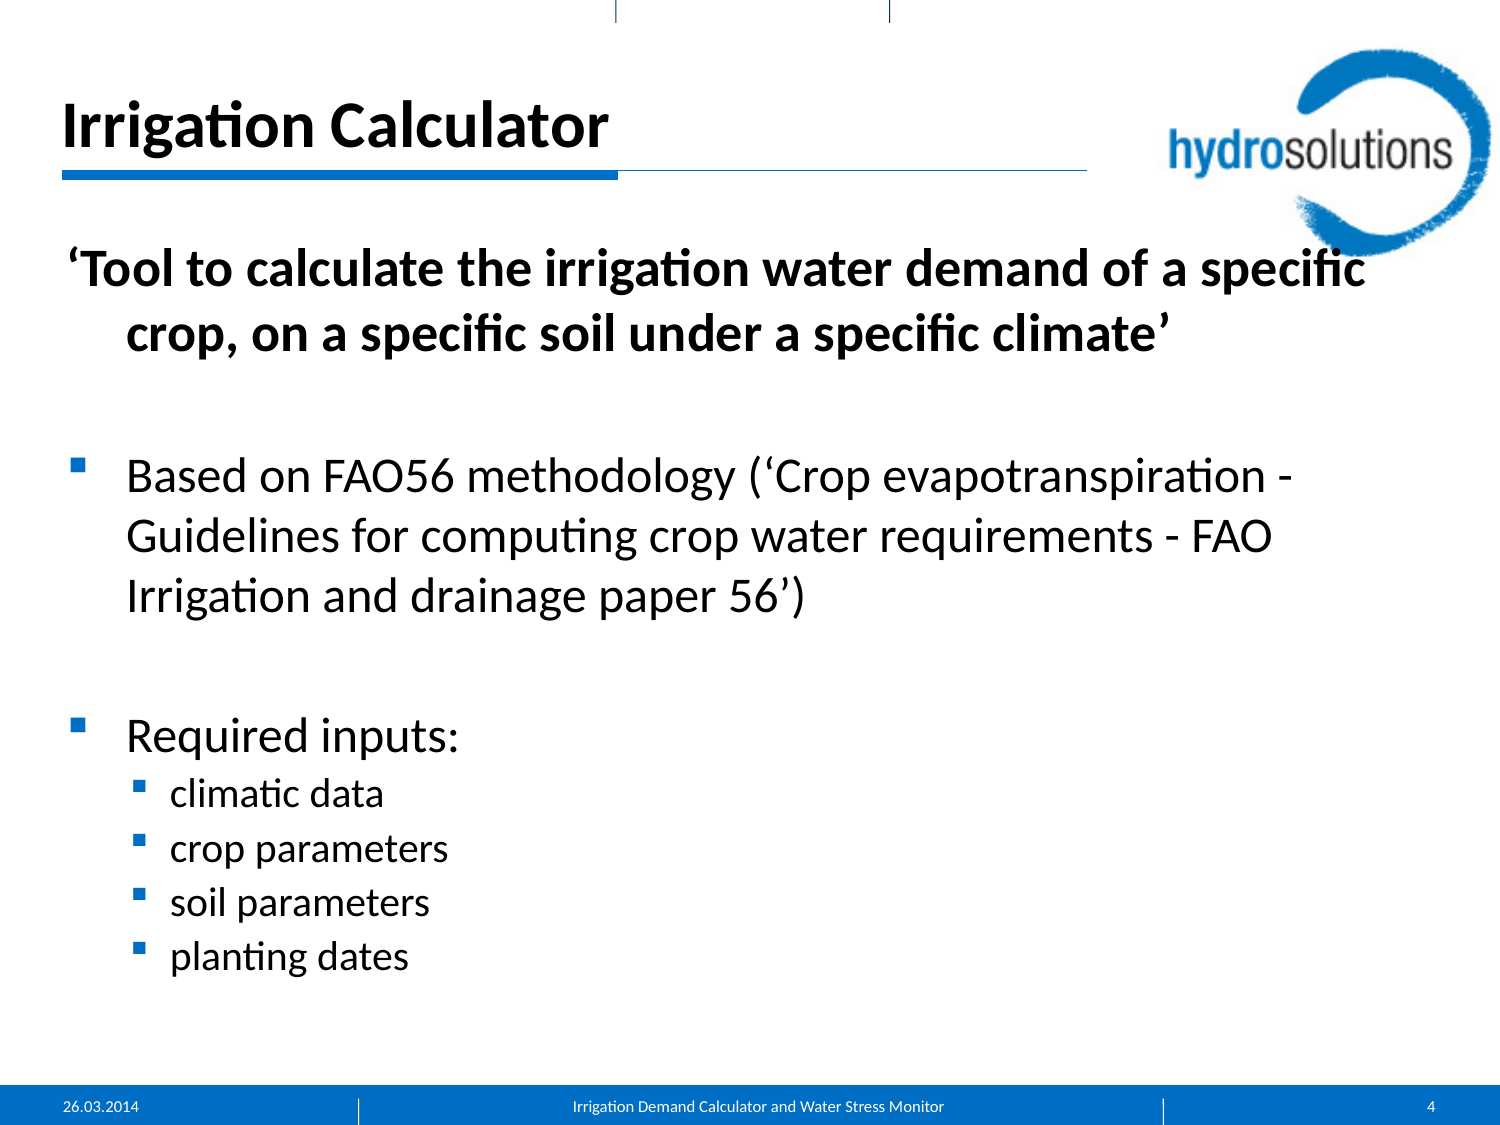

# Irrigation Calculator
‘Tool to calculate the irrigation water demand of a specific crop, on a specific soil under a specific climate’

Based on FAO56 methodology (‘Crop evapotranspiration - Guidelines for computing crop water requirements - FAO Irrigation and drainage paper 56’)

Required inputs:
climatic data
crop parameters
soil parameters
planting dates

26.03.2014
Irrigation Demand Calculator and Water Stress Monitor
4